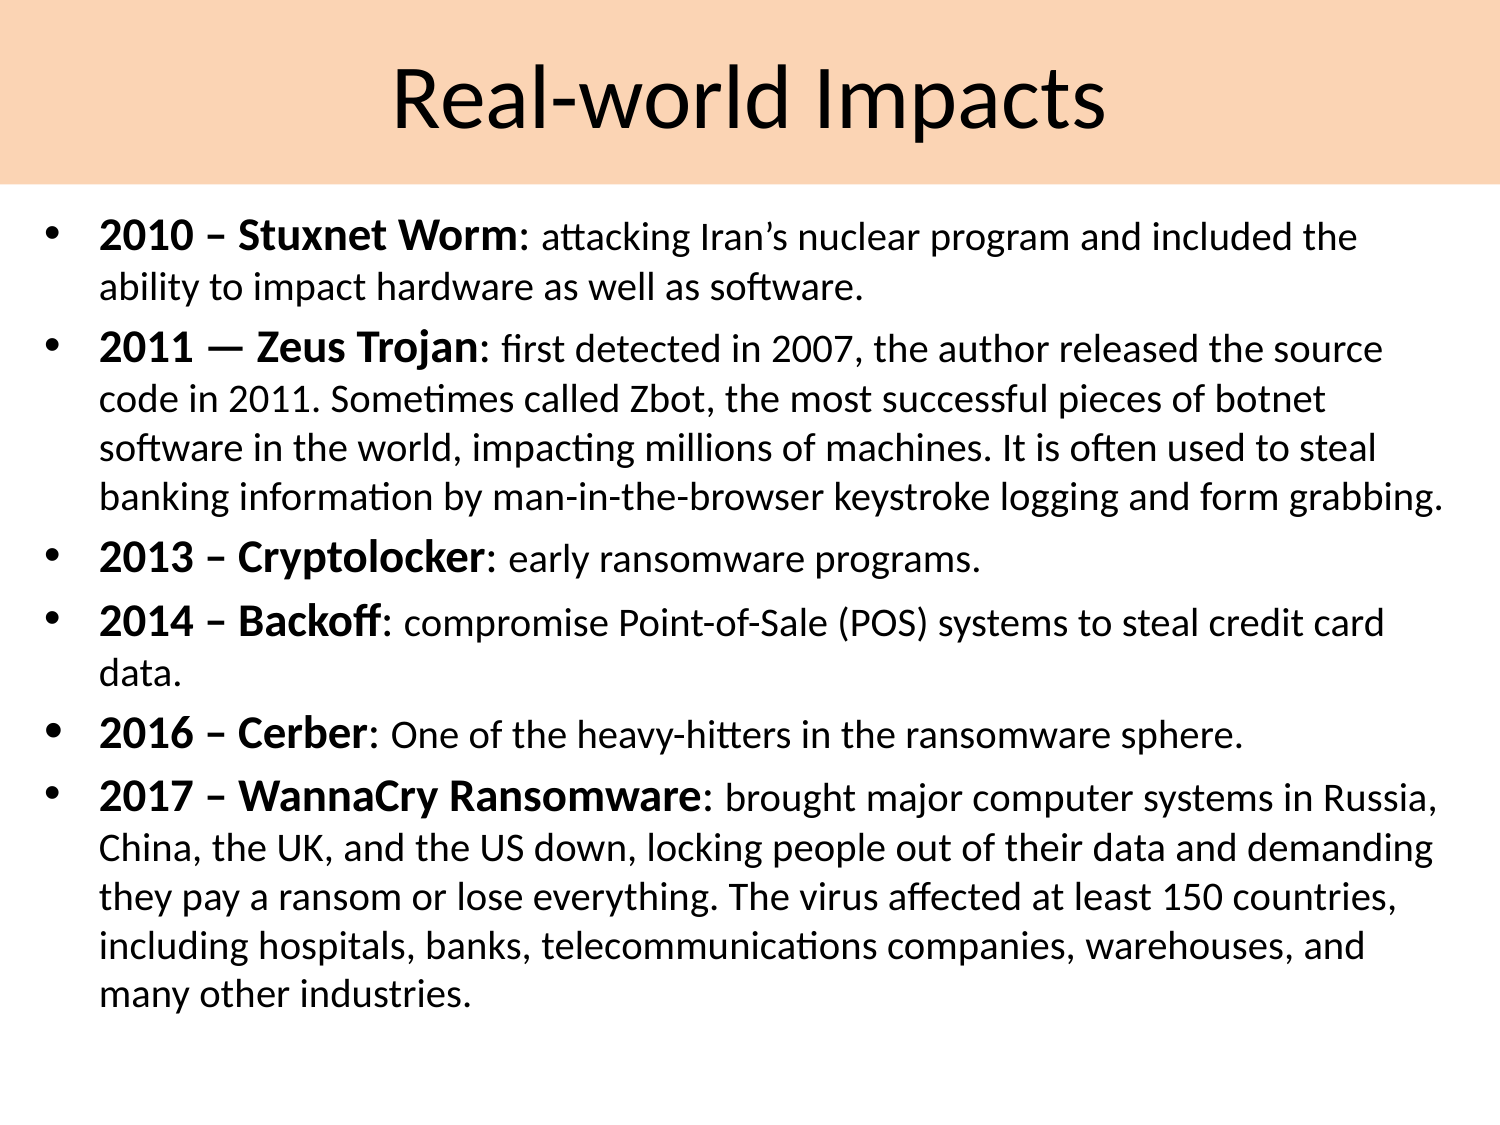

# Real-world Impacts
2010 – Stuxnet Worm: attacking Iran’s nuclear program and included the ability to impact hardware as well as software.
2011 — Zeus Trojan: first detected in 2007, the author released the source code in 2011. Sometimes called Zbot, the most successful pieces of botnet software in the world, impacting millions of machines. It is often used to steal banking information by man-in-the-browser keystroke logging and form grabbing.
2013 – Cryptolocker: early ransomware programs.
2014 – Backoff: compromise Point-of-Sale (POS) systems to steal credit card data.
2016 – Cerber: One of the heavy-hitters in the ransomware sphere.
2017 – WannaCry Ransomware: brought major computer systems in Russia, China, ­­the UK, and the US down, locking people out of their data and demanding they pay a ransom or lose everything. The virus affected at least 150 countries, including hospitals, banks, telecommunications companies, warehouses, and many other industries.